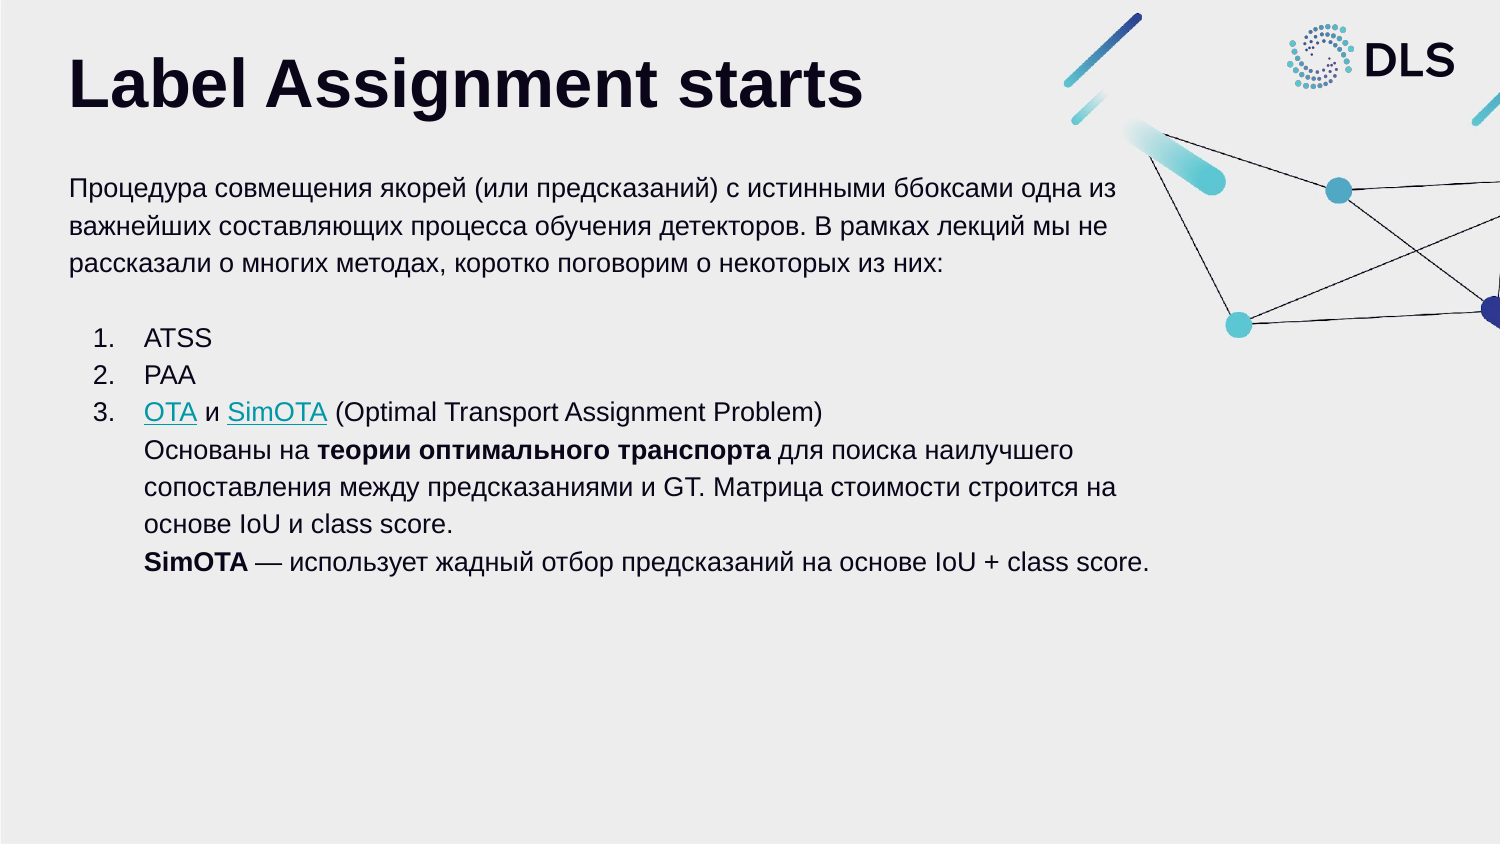

# Label Assignment starts
Процедура совмещения якорей (или предсказаний) c истинными ббоксами одна из важнейших составляющих процесса обучения детекторов. В рамках лекций мы не рассказали о многих методах, коротко поговорим о некоторых из них:

ATSS
PAA
OTA и SimOTA (Optimal Transport Assignment Problem)
Основаны на теории оптимального транспорта для поиска наилучшего сопоставления между предсказаниями и GT. Матрица стоимости строится на основе IoU и class score.
SimOTA — использует жадный отбор предсказаний на основе IoU + class score.